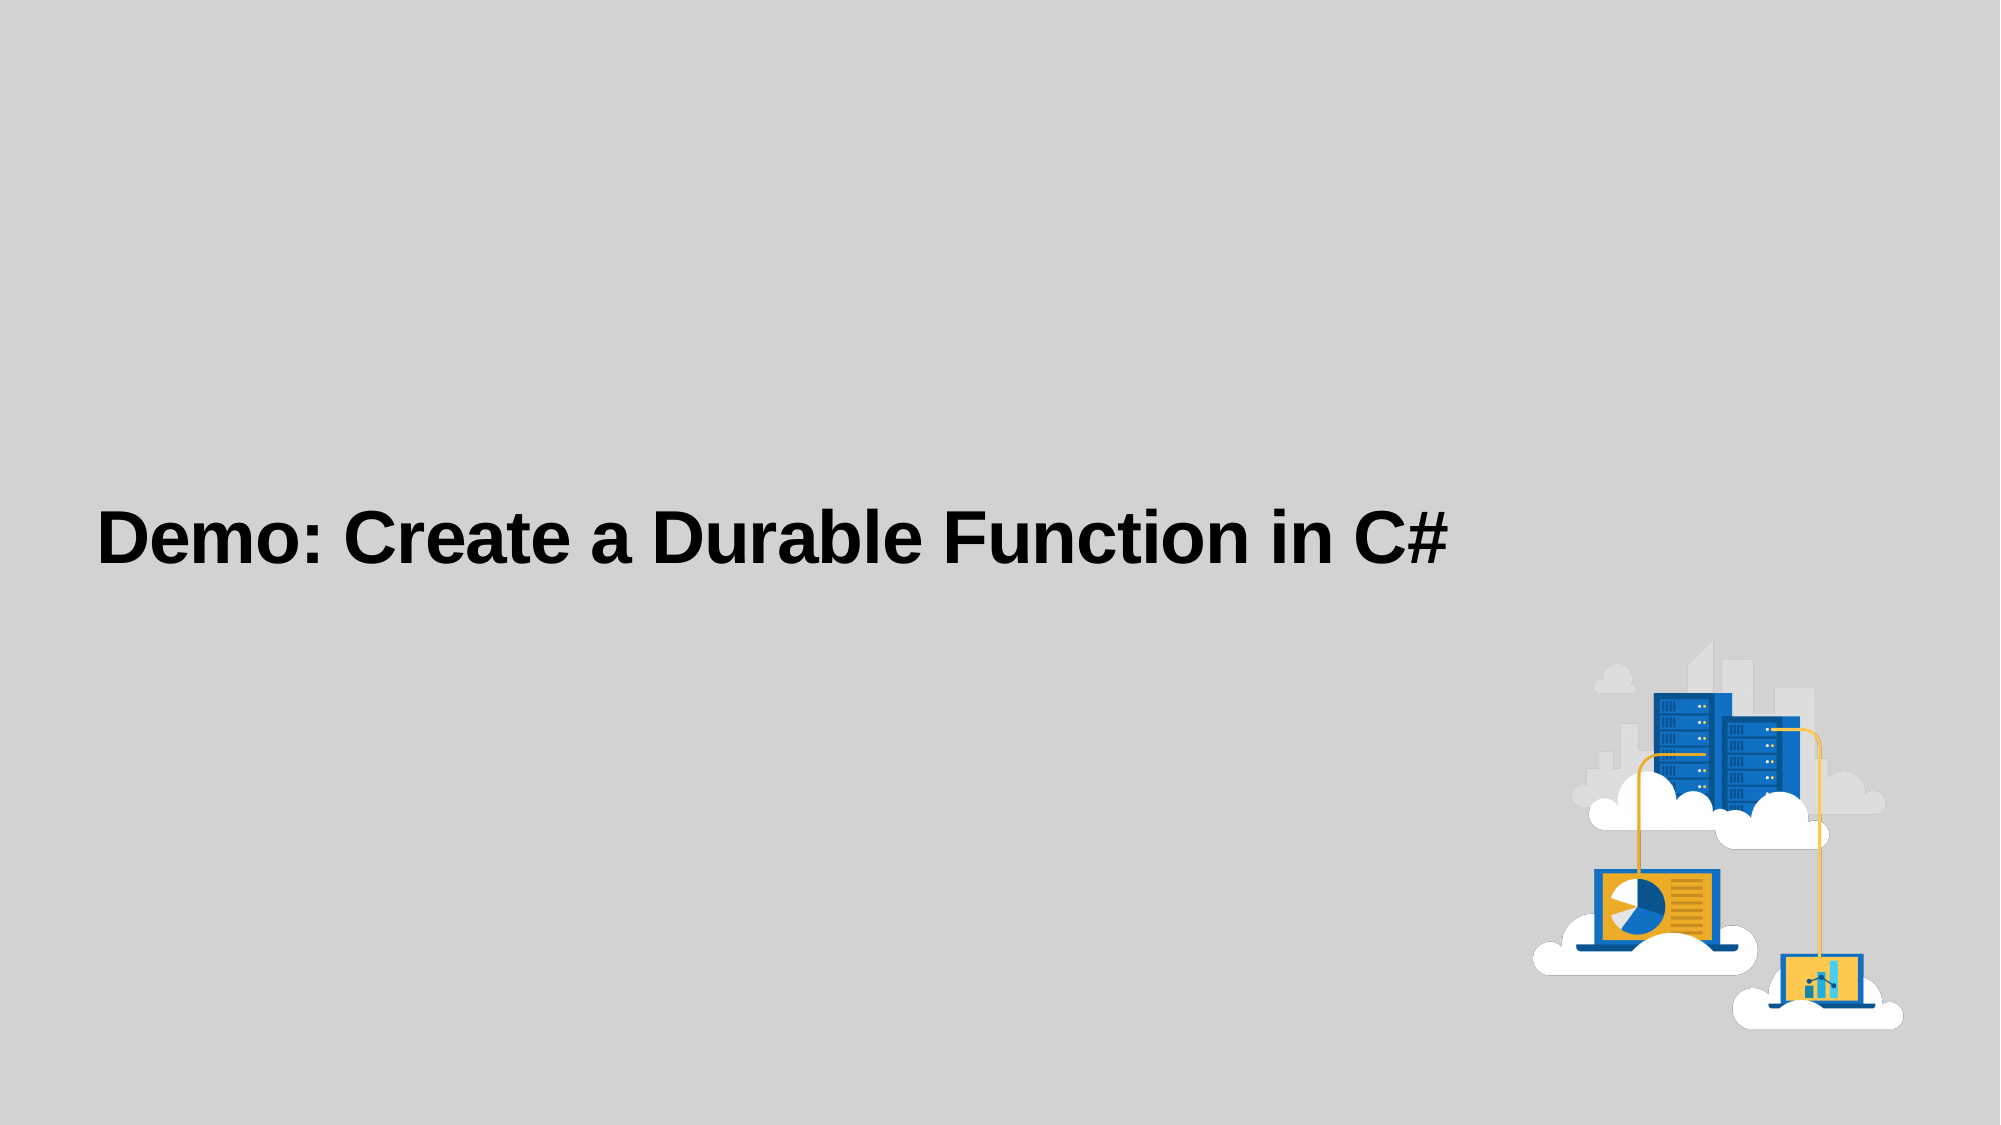

# Demo: Create a Durable Function in C#